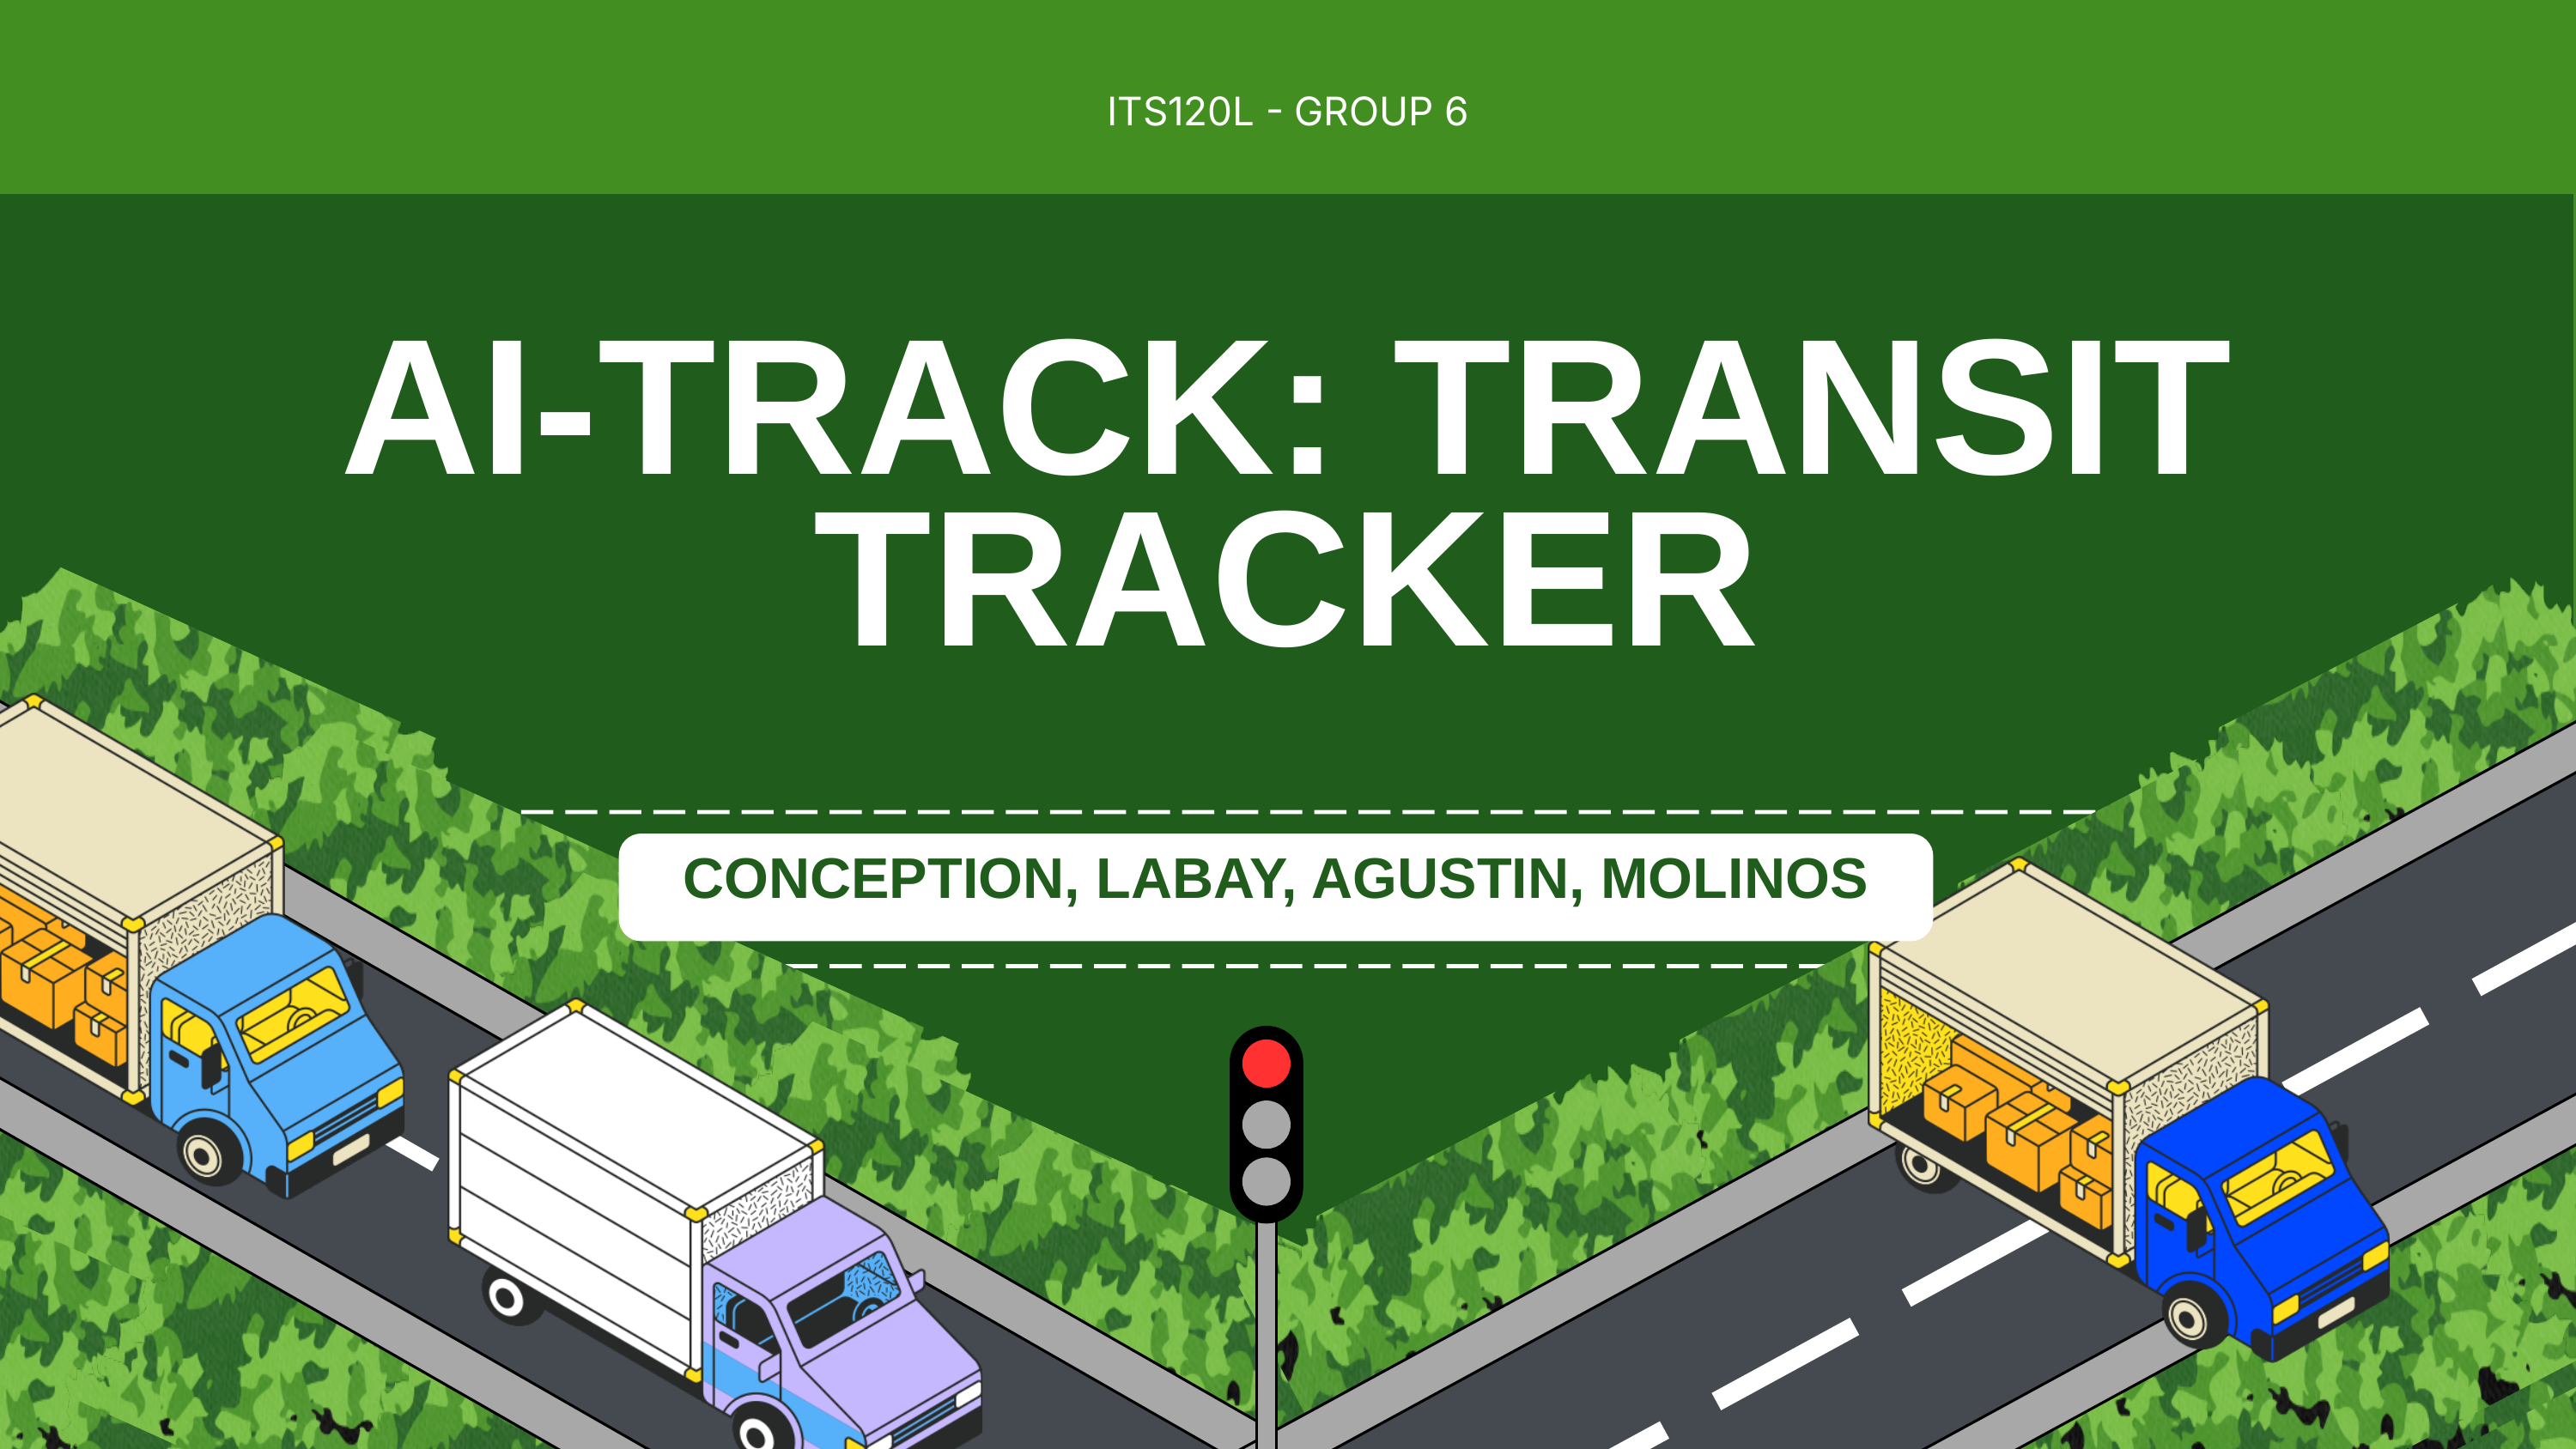

ITS120L - GROUP 6

AI-TRACK: TRANSIT TRACKER

CONCEPTION, LABAY, AGUSTIN, MOLINOS